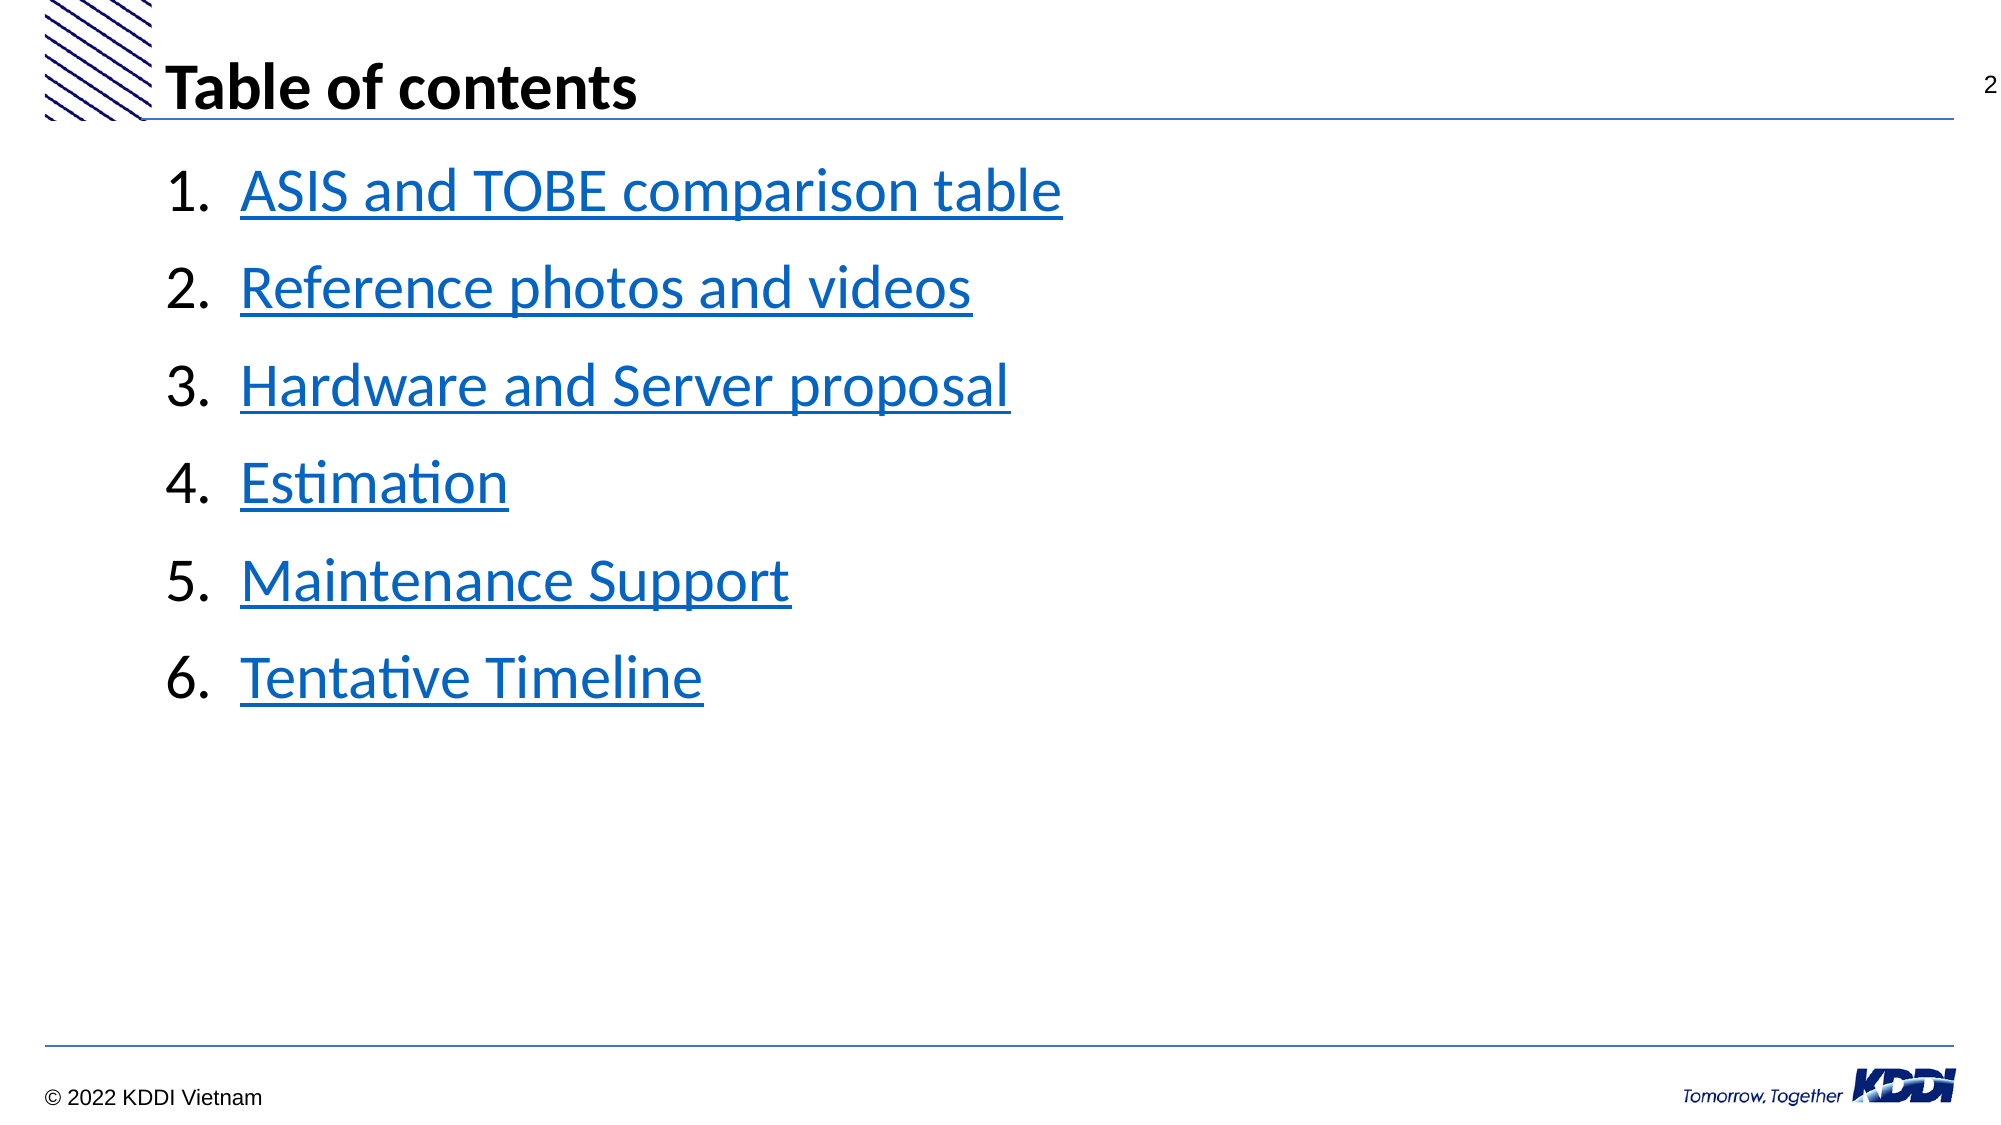

# Table of contents
ASIS and TOBE comparison table
Reference photos and videos
Hardware and Server proposal
Estimation
Maintenance Support
Tentative Timeline